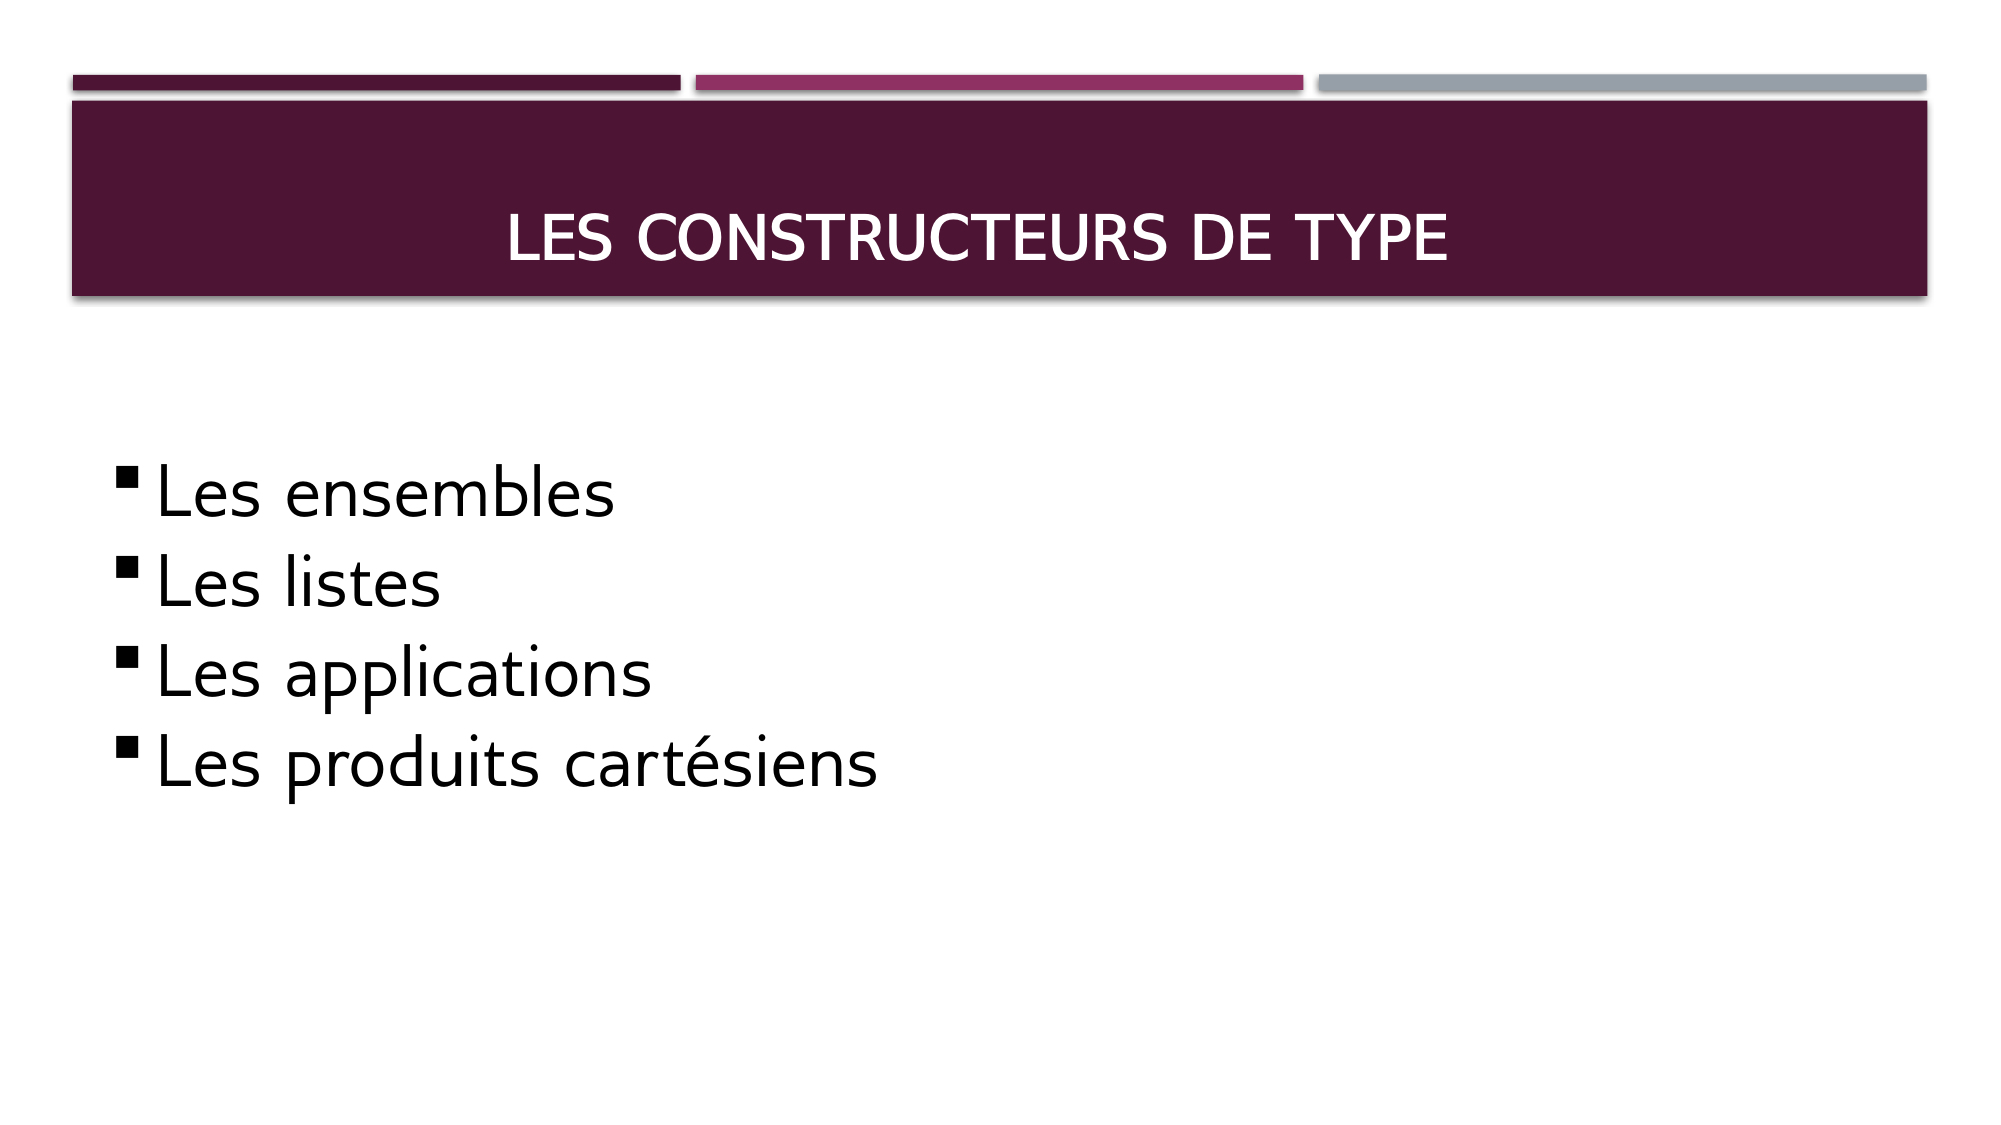

# Les CONSTRUCTEURS DE TYPE

Les ensembles
Les listes
Les applications
Les produits cartésiens